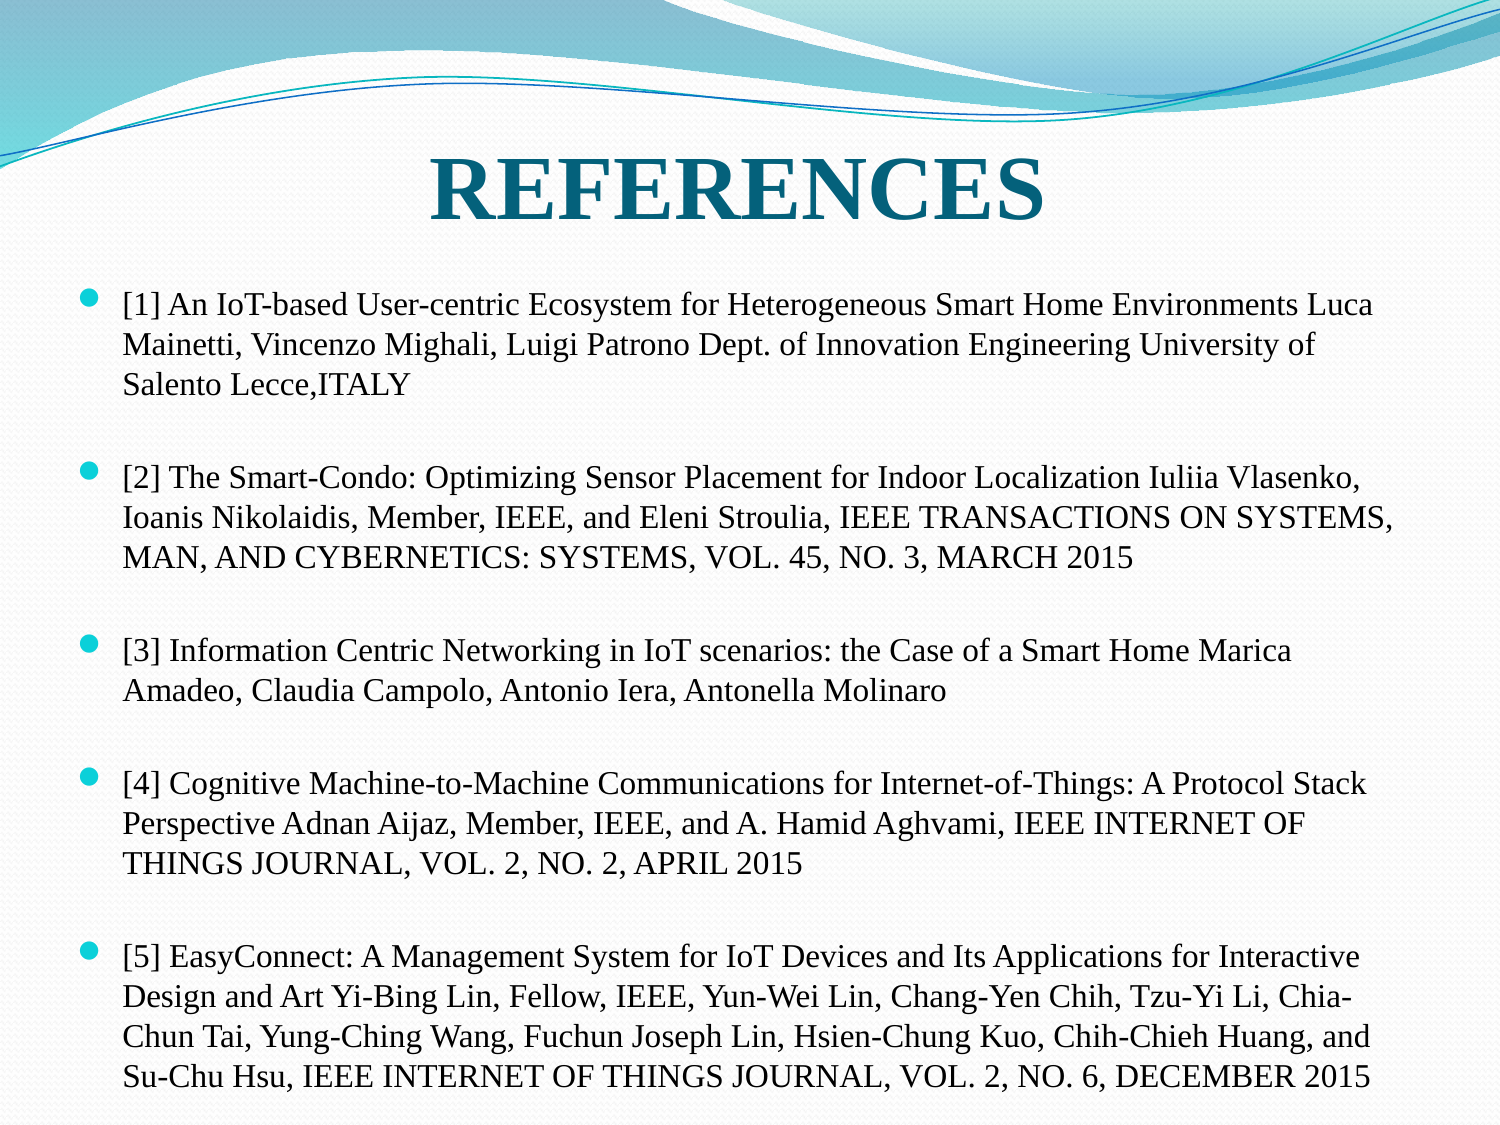

# REFERENCES
[1] An IoT-based User-centric Ecosystem for Heterogeneous Smart Home Environments Luca Mainetti, Vincenzo Mighali, Luigi Patrono Dept. of Innovation Engineering University of Salento Lecce,ITALY

[2] The Smart-Condo: Optimizing Sensor Placement for Indoor Localization Iuliia Vlasenko, Ioanis Nikolaidis, Member, IEEE, and Eleni Stroulia, IEEE TRANSACTIONS ON SYSTEMS, MAN, AND CYBERNETICS: SYSTEMS, VOL. 45, NO. 3, MARCH 2015

[3] Information Centric Networking in IoT scenarios: the Case of a Smart Home Marica Amadeo, Claudia Campolo, Antonio Iera, Antonella Molinaro

[4] Cognitive Machine-to-Machine Communications for Internet-of-Things: A Protocol Stack Perspective Adnan Aijaz, Member, IEEE, and A. Hamid Aghvami, IEEE INTERNET OF THINGS JOURNAL, VOL. 2, NO. 2, APRIL 2015

[5] EasyConnect: A Management System for IoT Devices and Its Applications for Interactive Design and Art Yi-Bing Lin, Fellow, IEEE, Yun-Wei Lin, Chang-Yen Chih, Tzu-Yi Li, Chia-Chun Tai, Yung-Ching Wang, Fuchun Joseph Lin, Hsien-Chung Kuo, Chih-Chieh Huang, and Su-Chu Hsu, IEEE INTERNET OF THINGS JOURNAL, VOL. 2, NO. 6, DECEMBER 2015